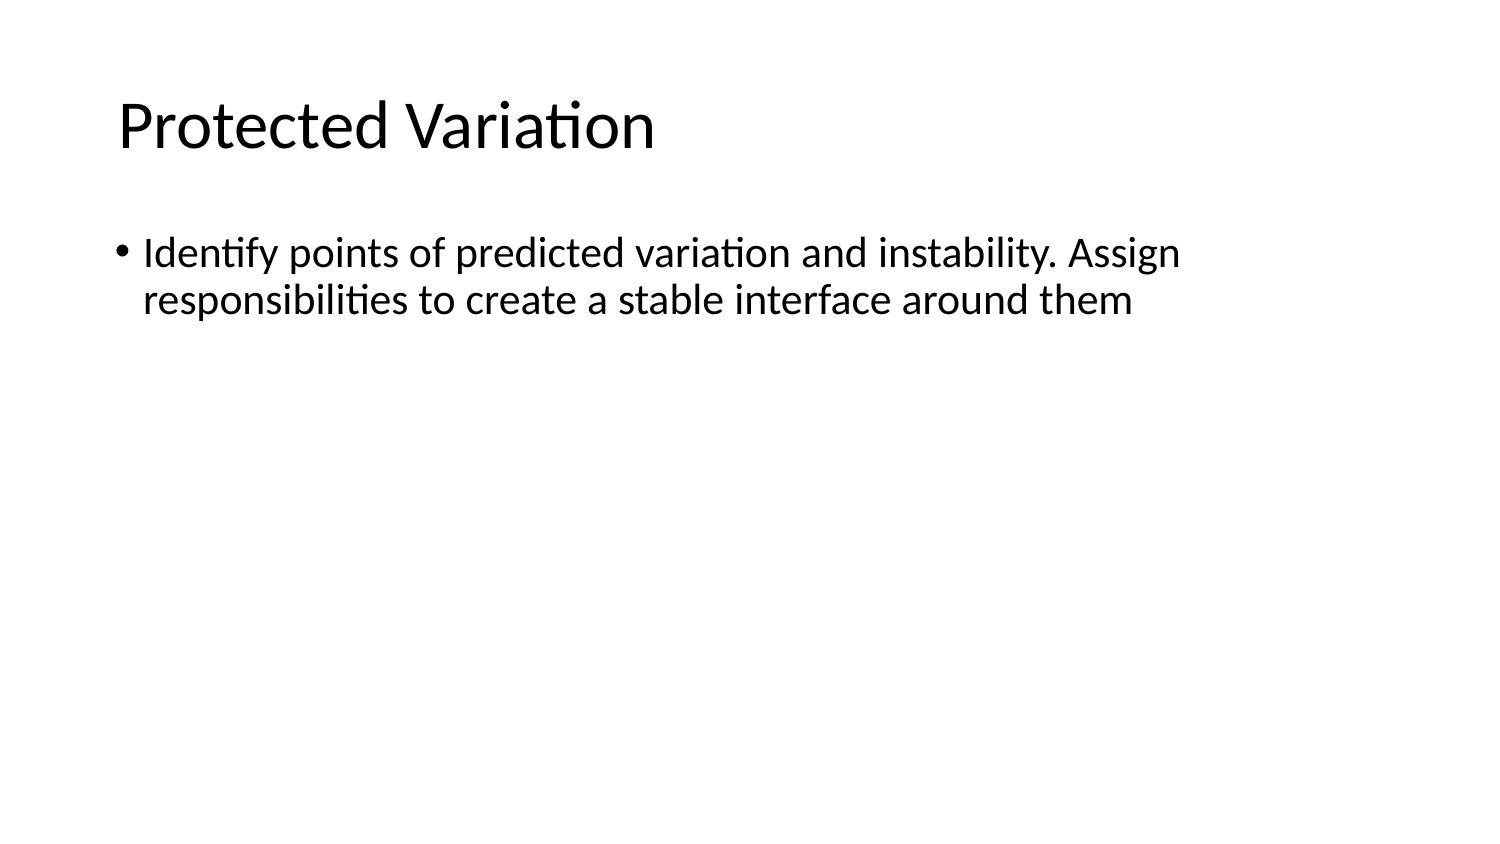

# Protected Variation
Identify points of predicted variation and instability. Assign responsibilities to create a stable interface around them